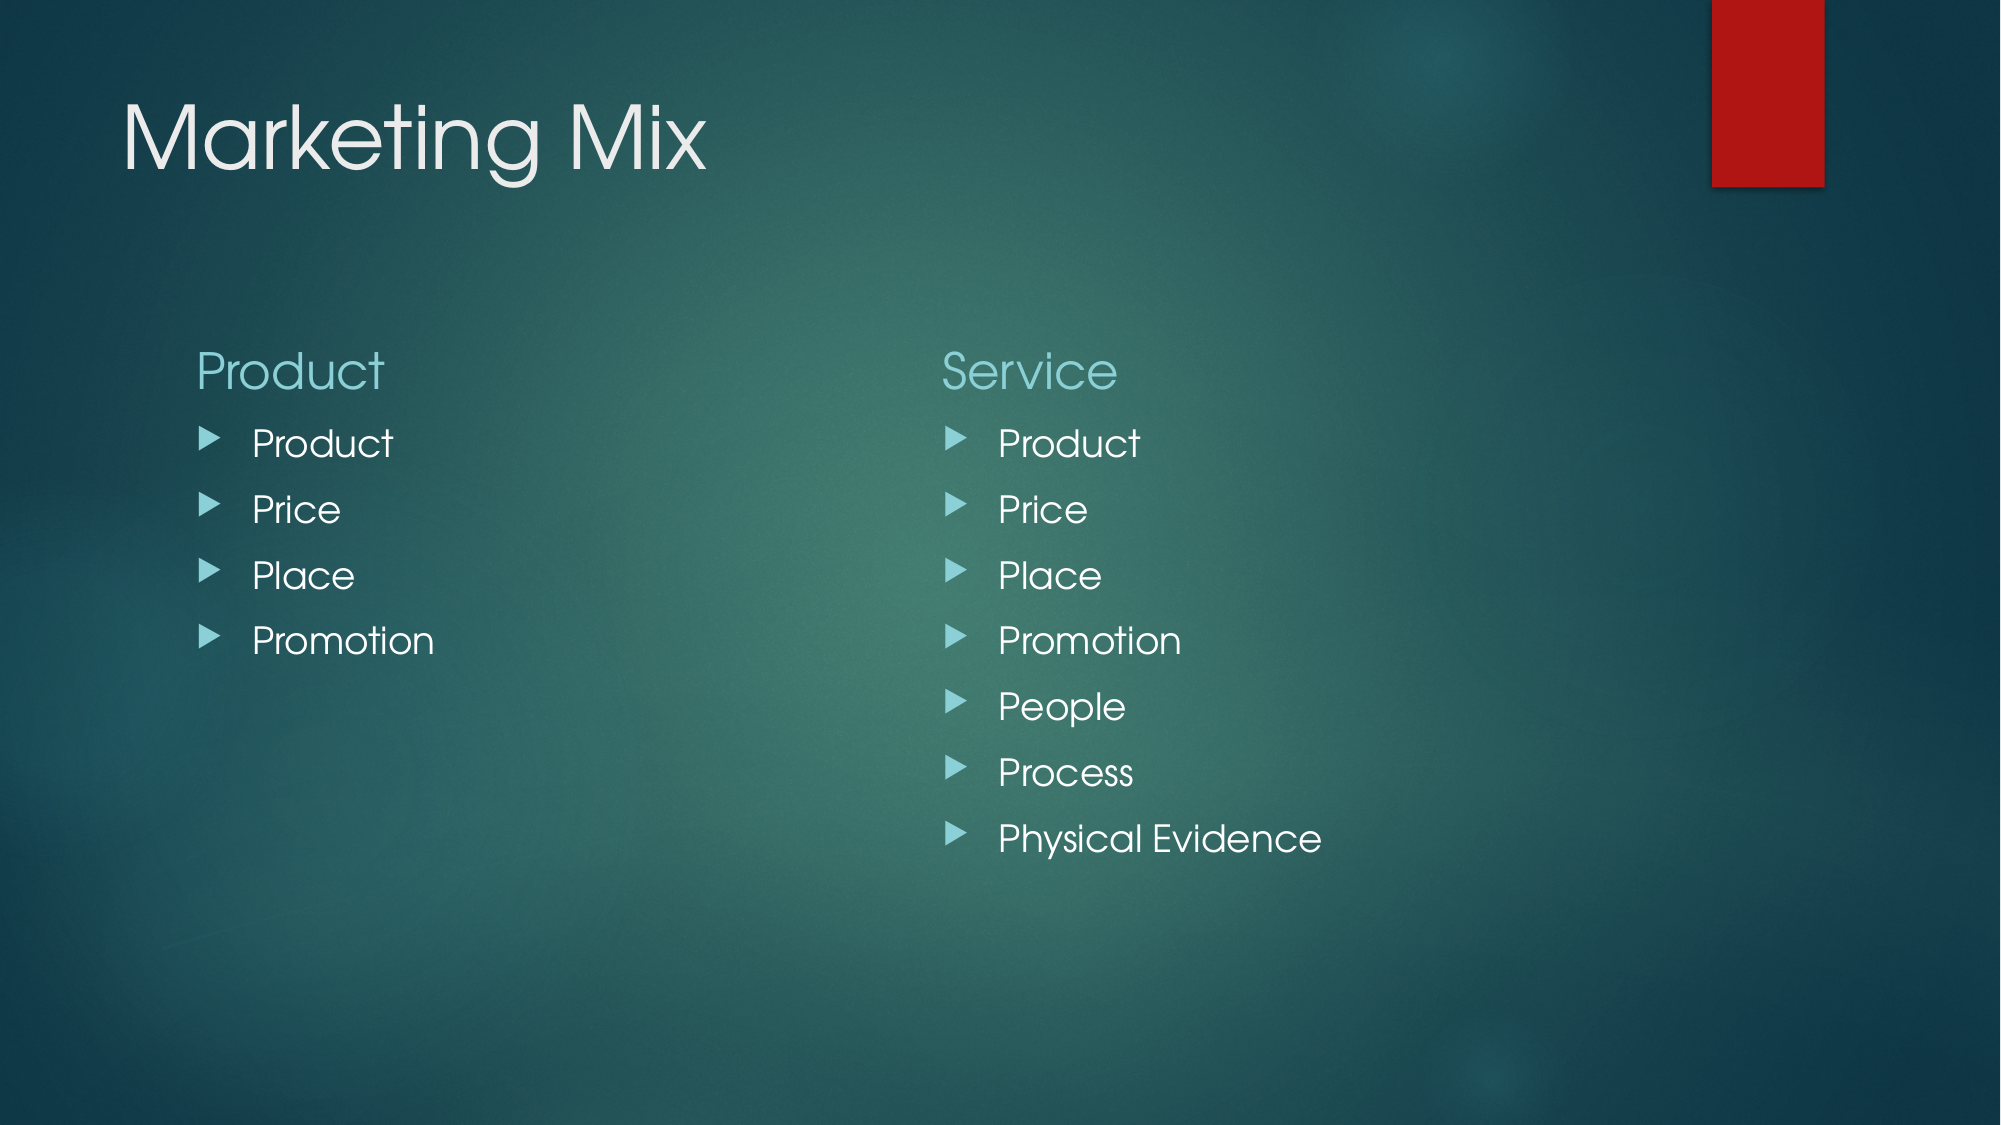

# Marketing Mix
Product
Service
Product
Price
Place
Promotion
Product
Price
Place
Promotion
People
Process
Physical Evidence